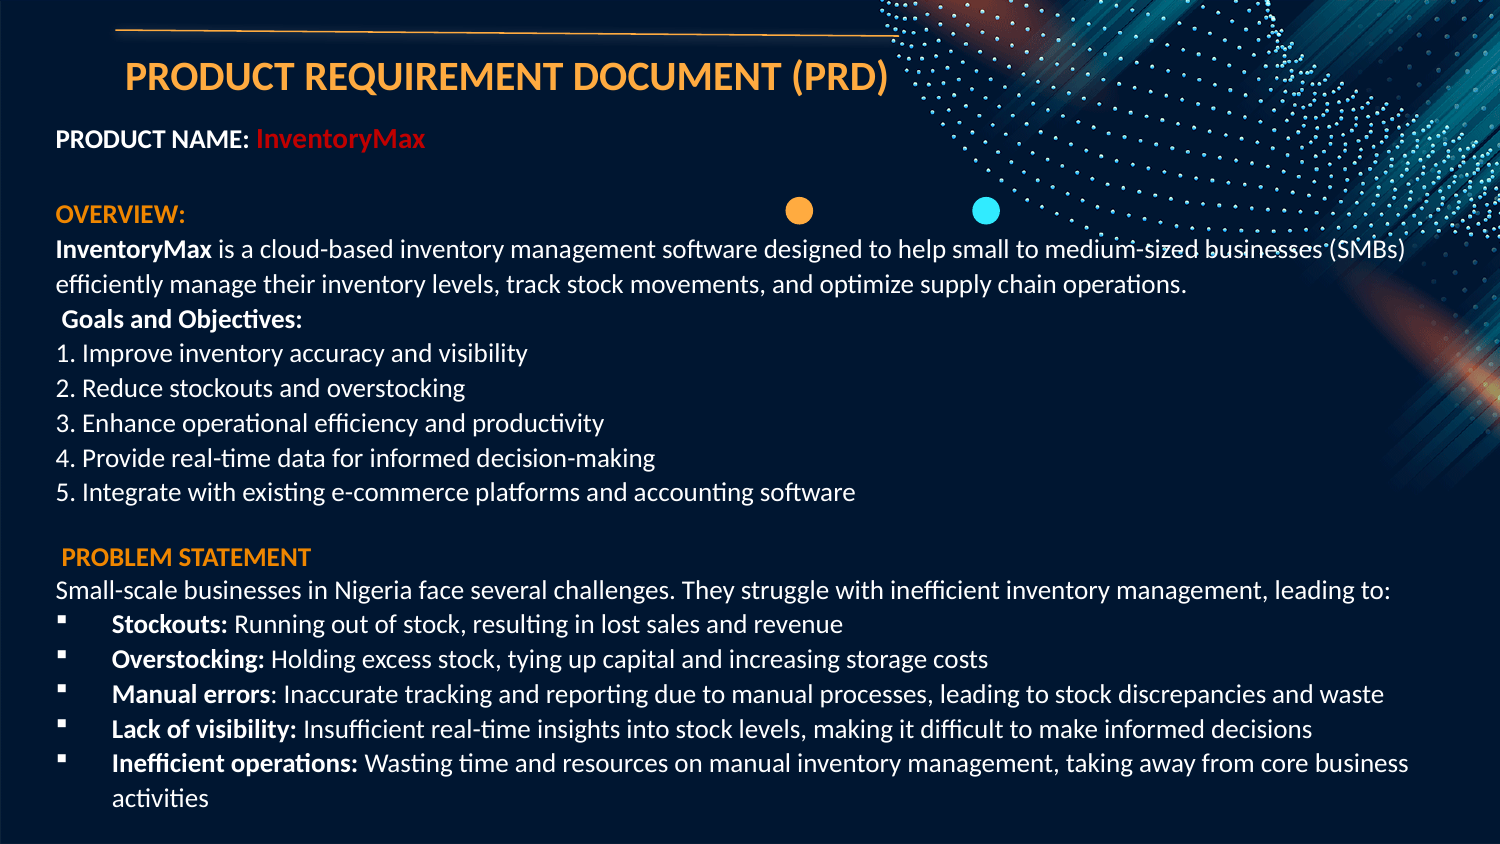

# PRODUCT REQUIREMENT DOCUMENT (PRD)
PRODUCT NAME: InventoryMax

OVERVIEW:
InventoryMax is a cloud-based inventory management software designed to help small to medium-sized businesses (SMBs) efficiently manage their inventory levels, track stock movements, and optimize supply chain operations.
 Goals and Objectives:
1. Improve inventory accuracy and visibility
2. Reduce stockouts and overstocking
3. Enhance operational efficiency and productivity
4. Provide real-time data for informed decision-making
5. Integrate with existing e-commerce platforms and accounting software

 PROBLEM STATEMENT
Small-scale businesses in Nigeria face several challenges. They struggle with inefficient inventory management, leading to:
Stockouts: Running out of stock, resulting in lost sales and revenue
Overstocking: Holding excess stock, tying up capital and increasing storage costs
Manual errors: Inaccurate tracking and reporting due to manual processes, leading to stock discrepancies and waste
Lack of visibility: Insufficient real-time insights into stock levels, making it difficult to make informed decisions
Inefficient operations: Wasting time and resources on manual inventory management, taking away from core business activities